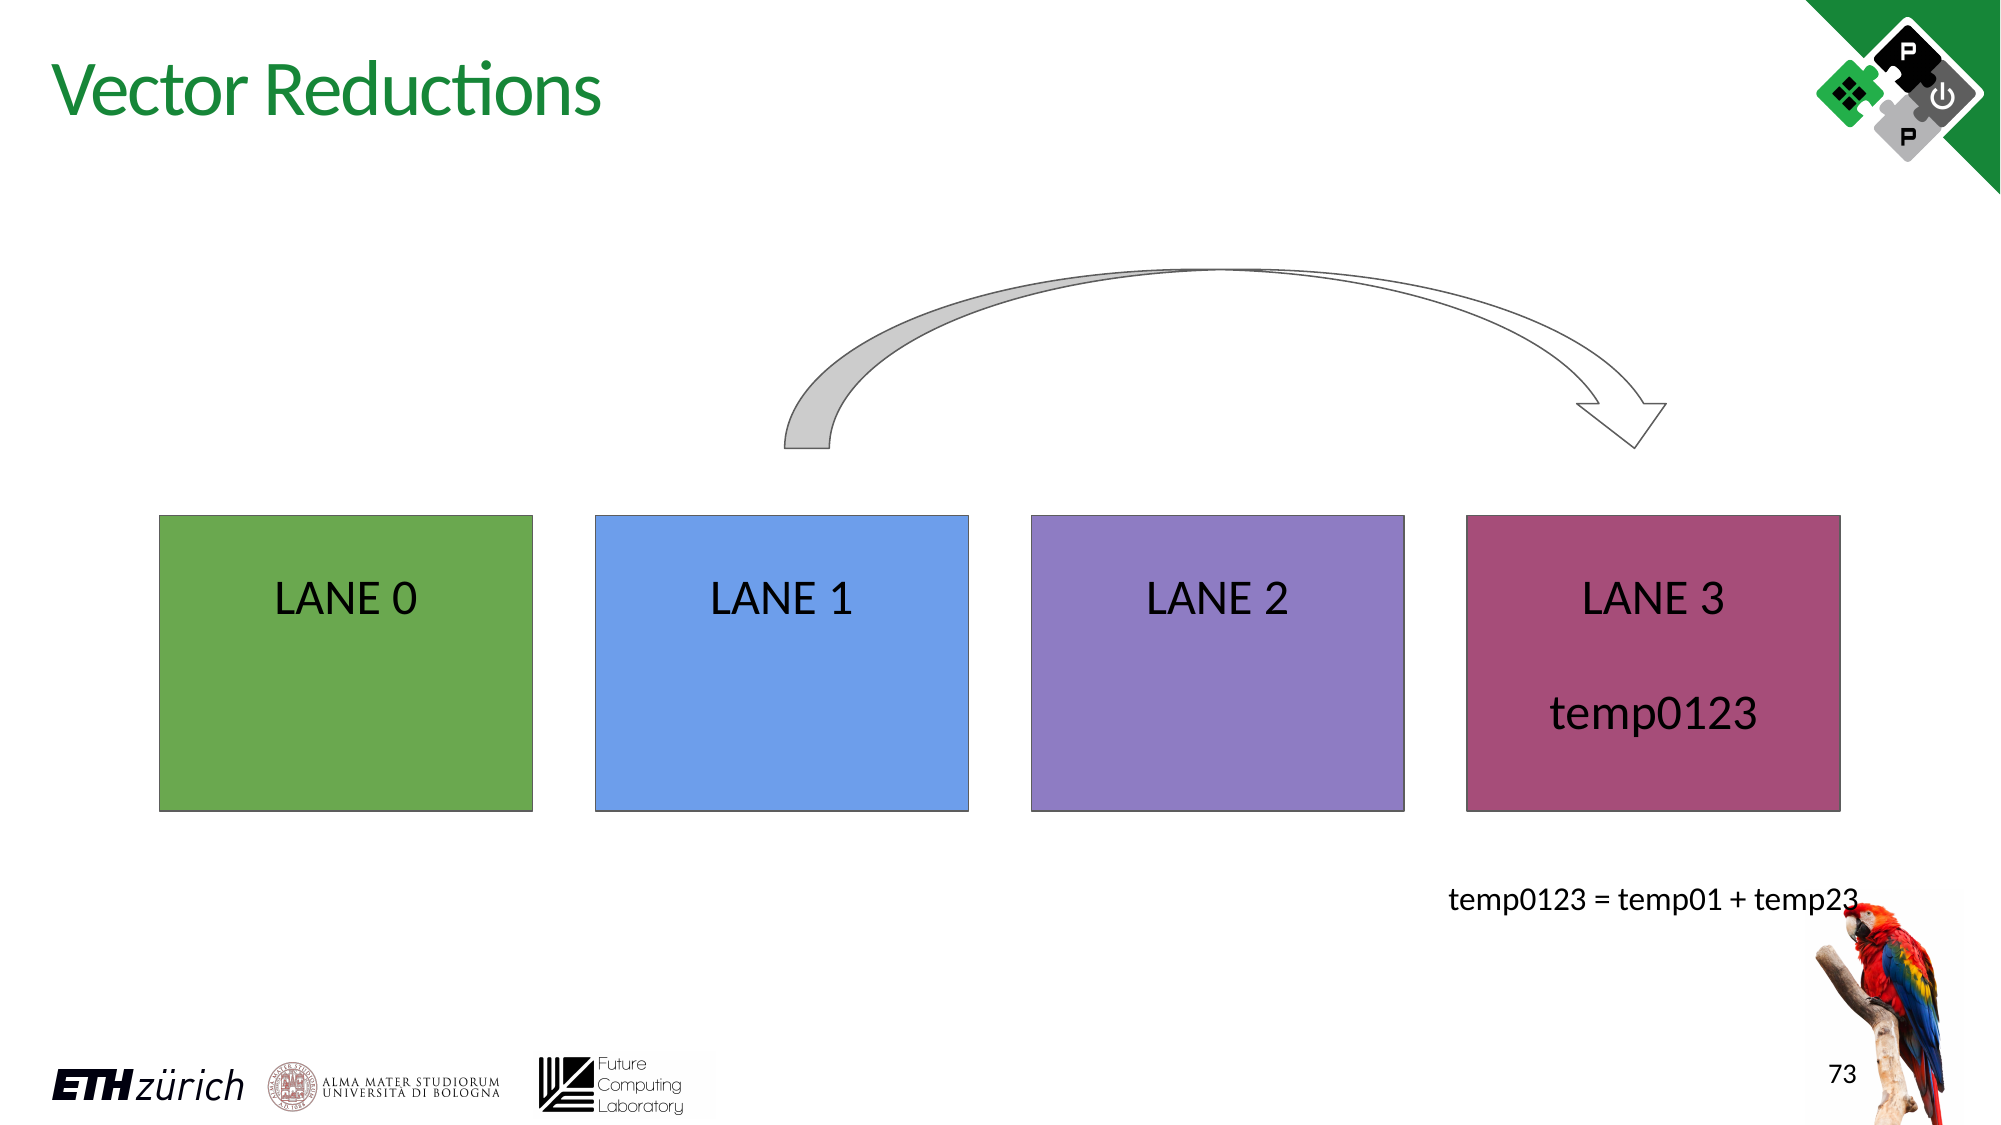

# Vector Reductions

LANE 0
LANE 1
LANE 2
LANE 3

temp0123
temp0123 = temp01 + temp23
73